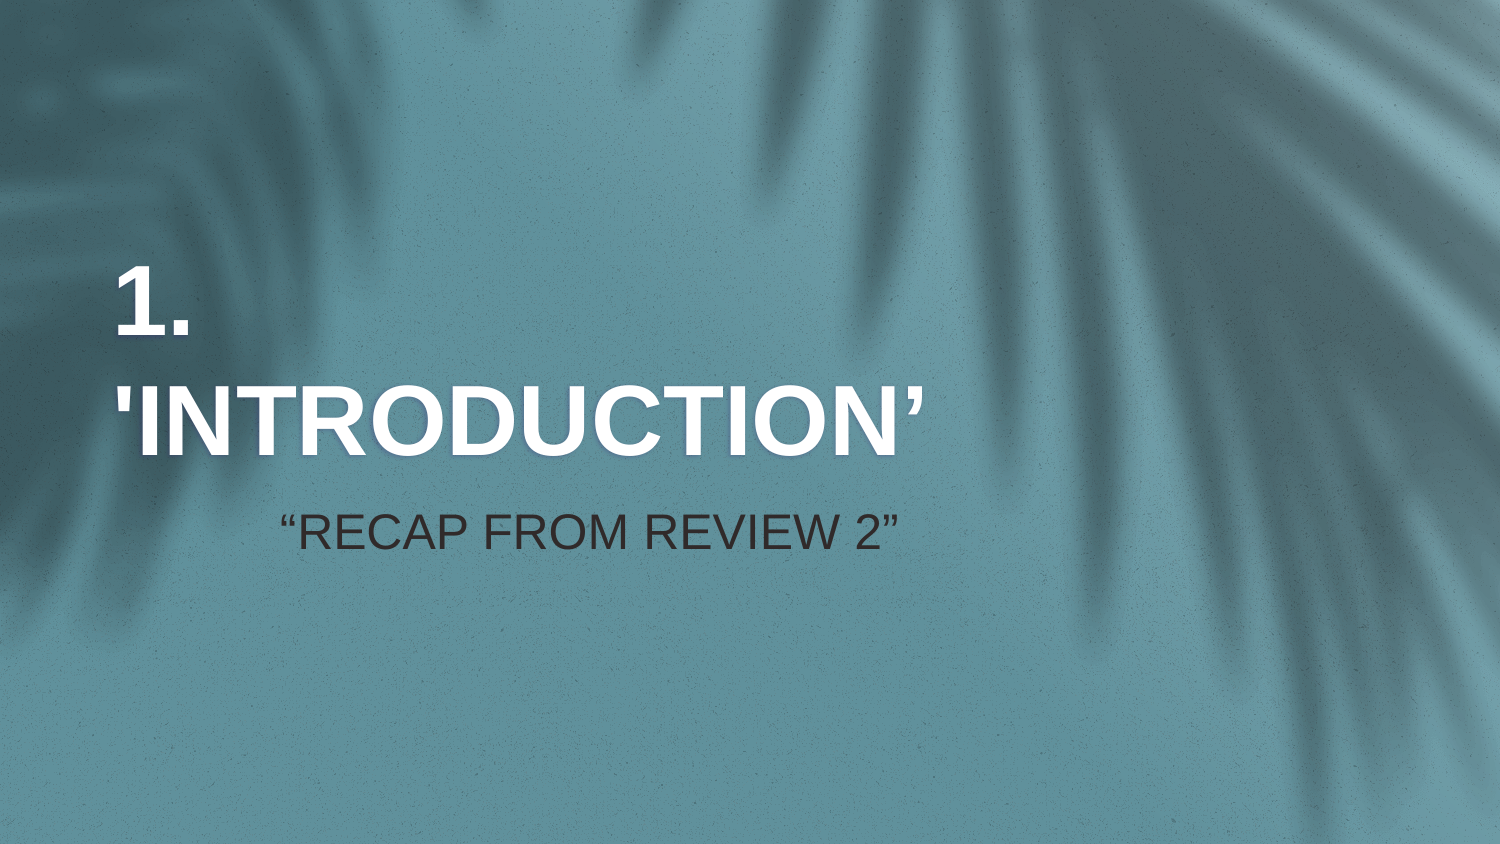

# 1.
'INTRODUCTION’
            “RECAP FROM REVIEW 2”